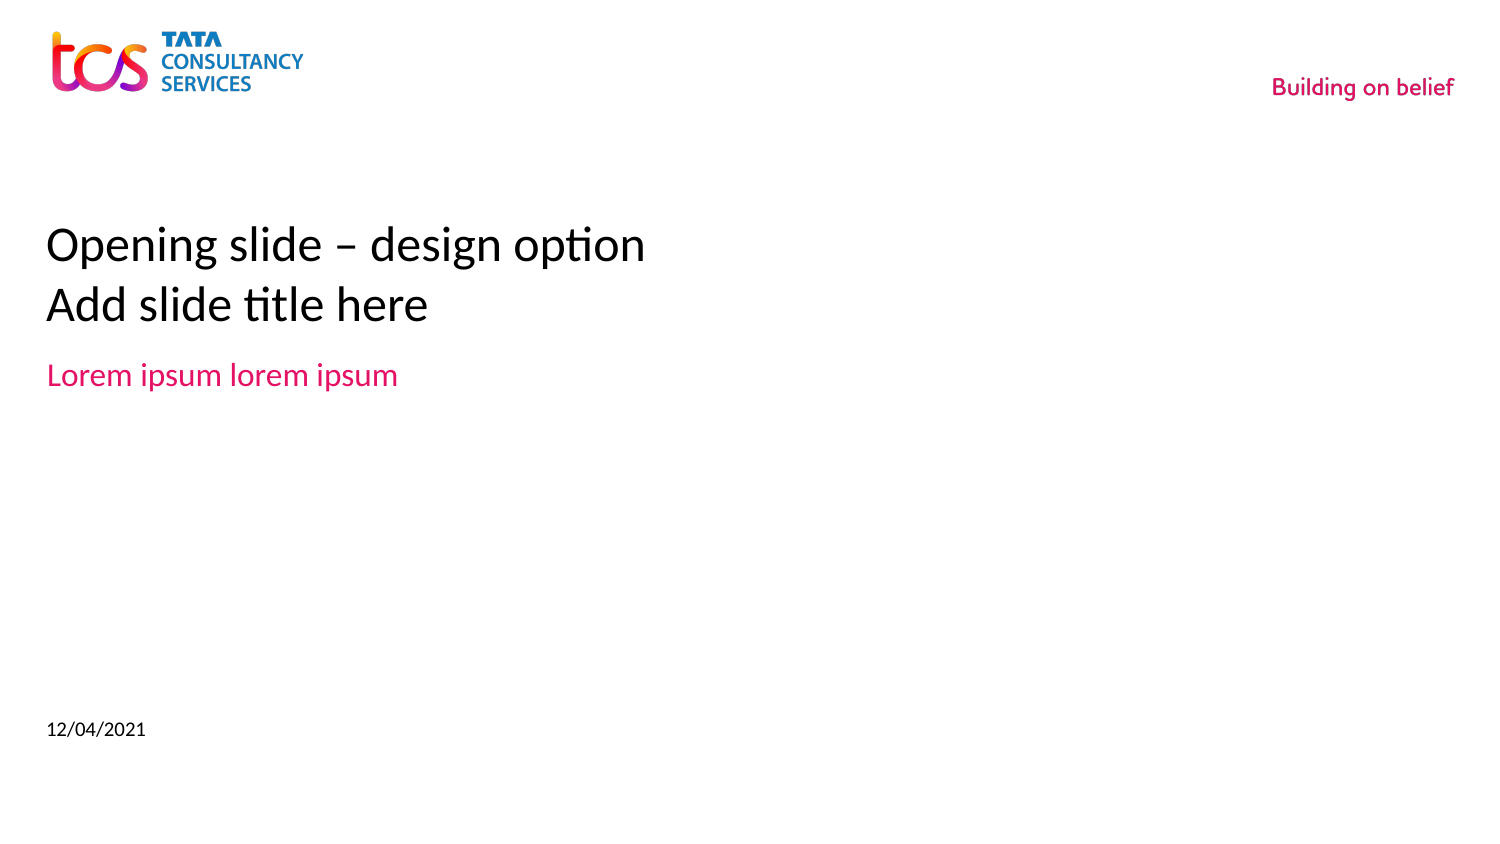

# Opening slide – design option Add slide title here
Lorem ipsum lorem ipsum
12/04/2021